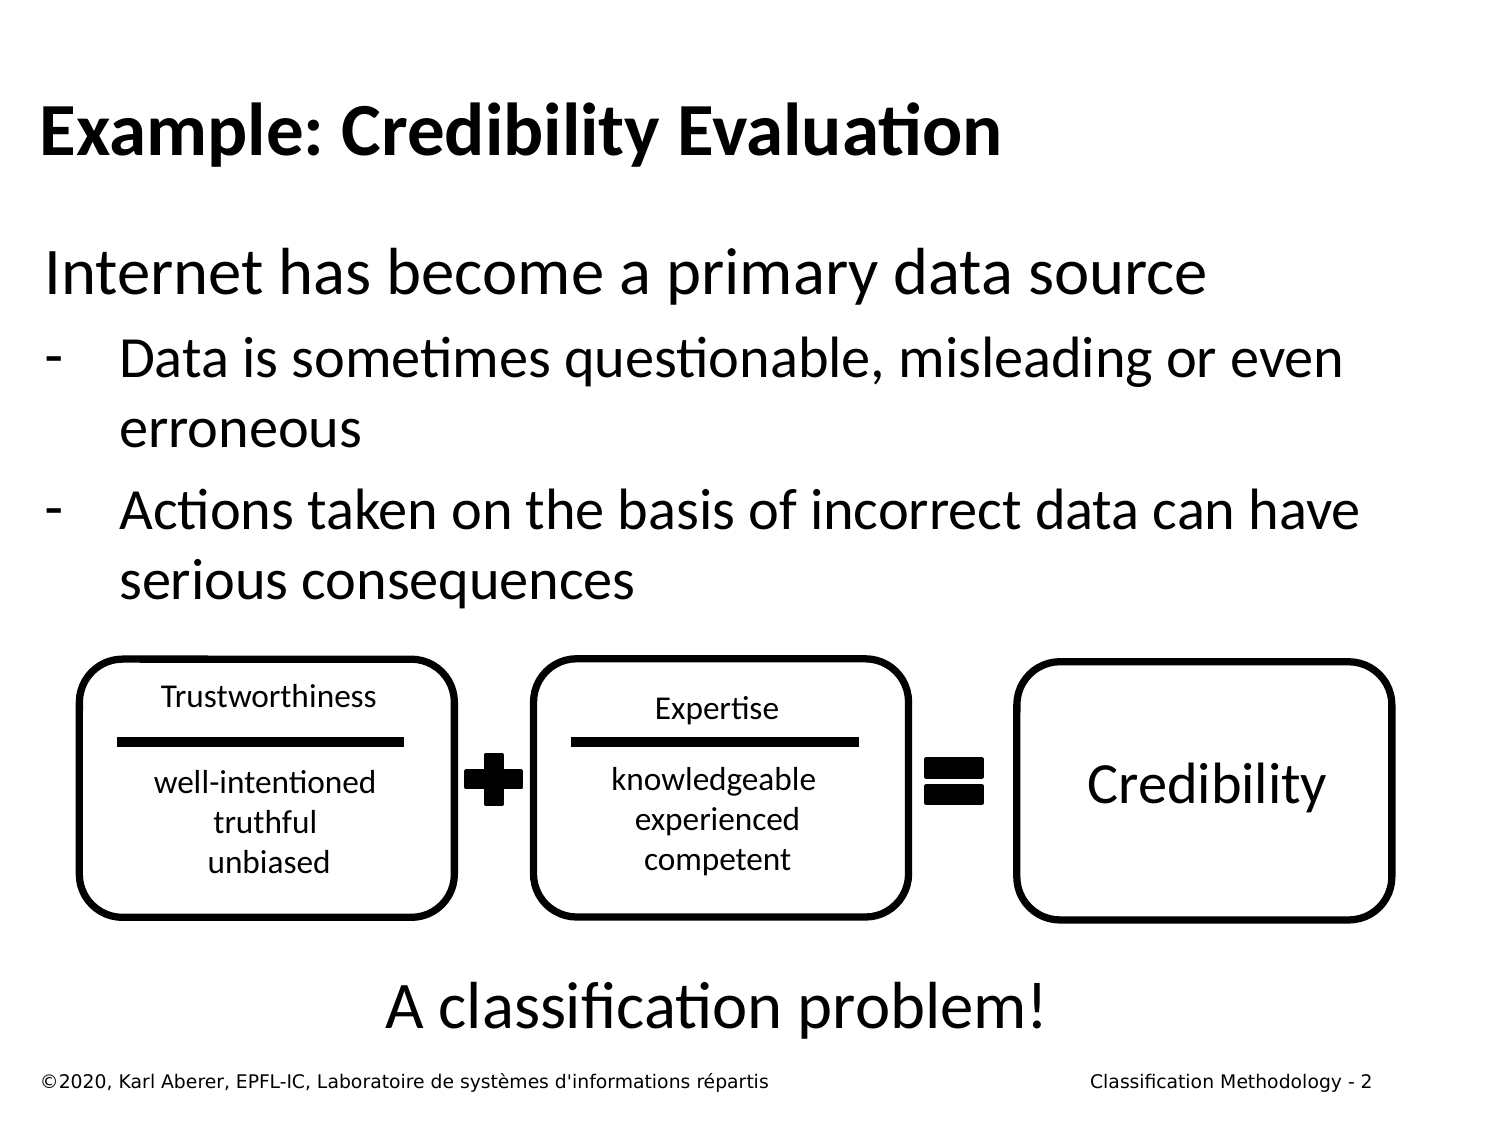

# Example: Credibility Evaluation
Internet has become a primary data source
Data is sometimes questionable, misleading or even erroneous
Actions taken on the basis of incorrect data can have serious consequences

Trustworthiness
Expertise
Credibility

knowledgeable
experienced
competent
well-intentioned
truthful
unbiased
A classification problem!
©2020, Karl Aberer, EPFL-IC, Laboratoire de systèmes d'informations répartis